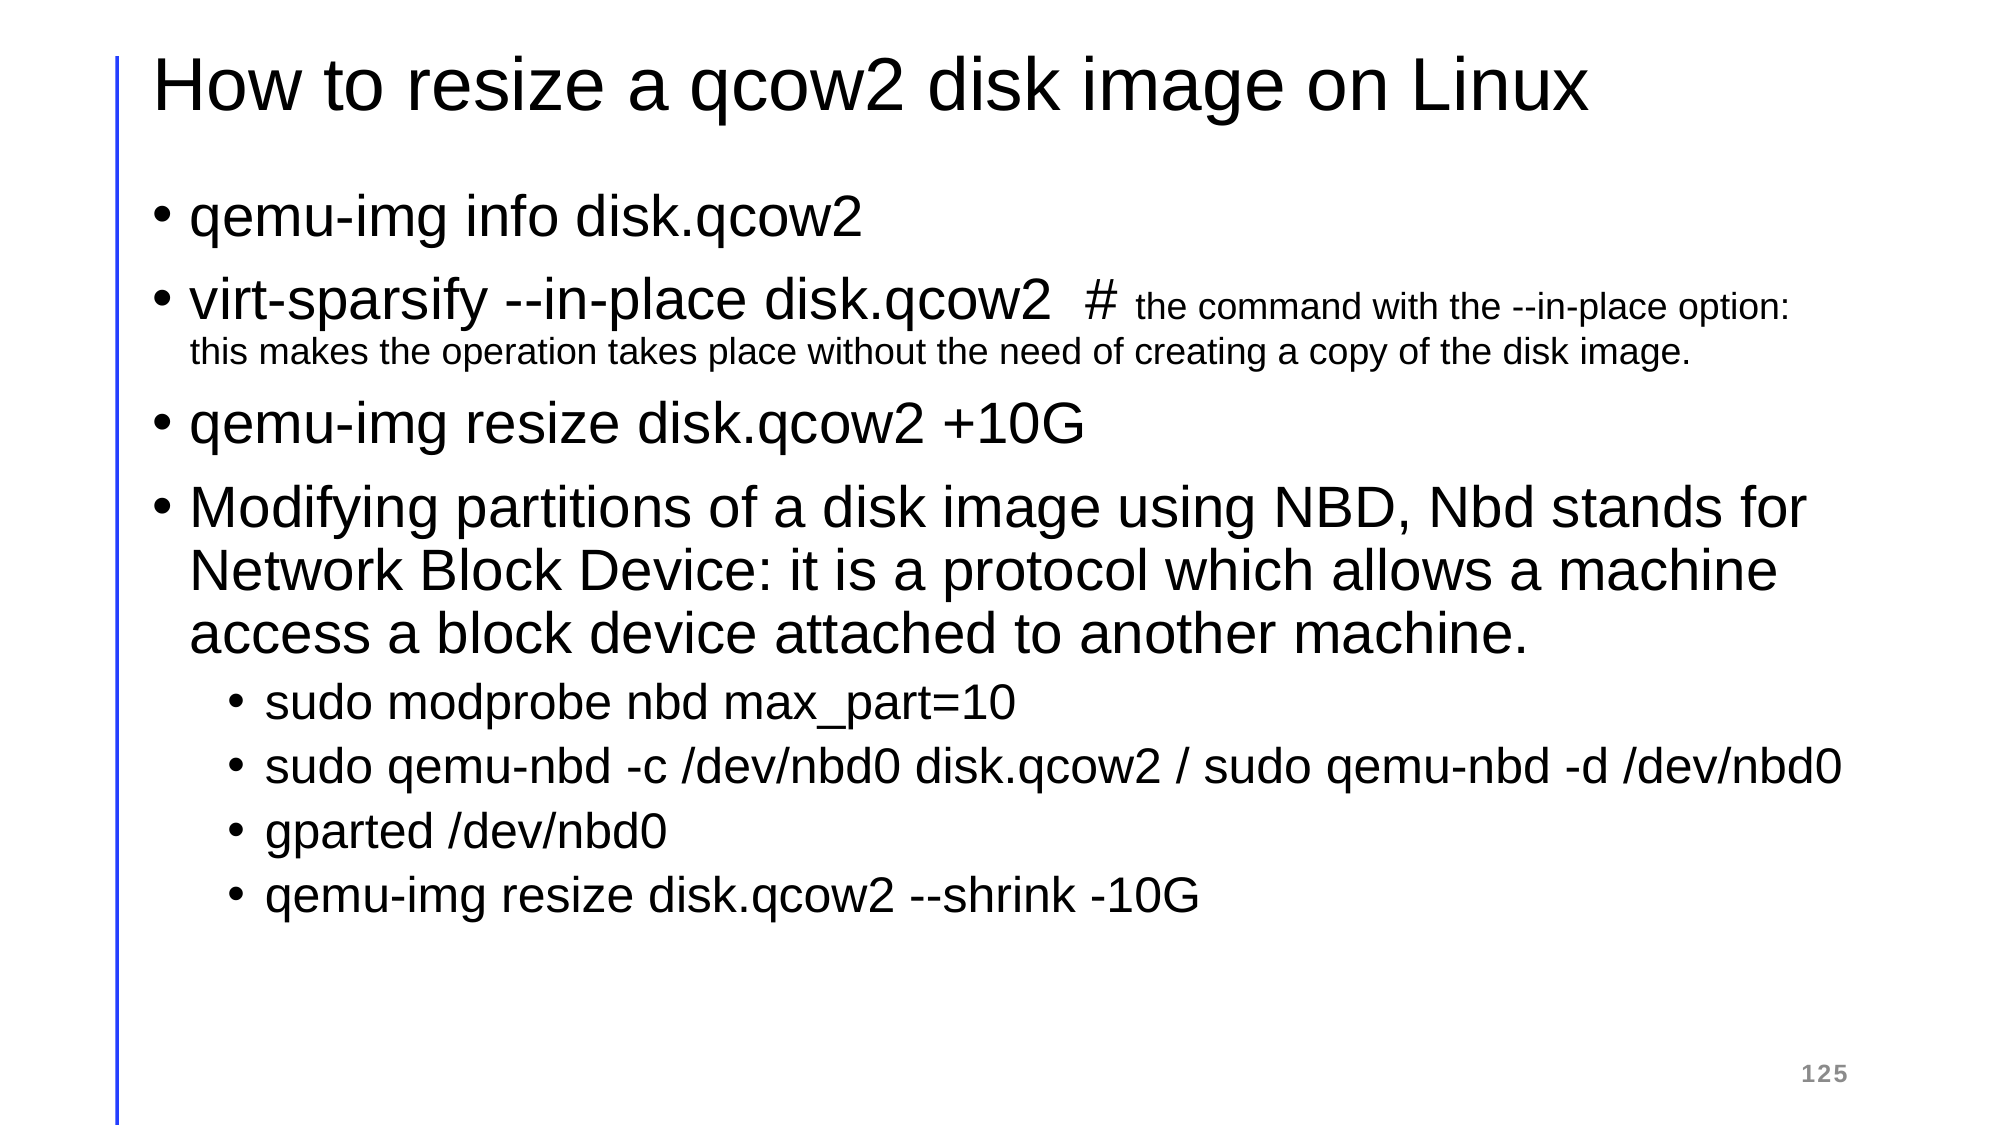

# How to resize a qcow2 disk image on Linux
qemu-img info disk.qcow2
virt-sparsify --in-place disk.qcow2  # the command with the --in-place option: this makes the operation takes place without the need of creating a copy of the disk image.
qemu-img resize disk.qcow2 +10G
Modifying partitions of a disk image using NBD, Nbd stands for Network Block Device: it is a protocol which allows a machine access a block device attached to another machine.
sudo modprobe nbd max_part=10
sudo qemu-nbd -c /dev/nbd0 disk.qcow2 / sudo qemu-nbd -d /dev/nbd0
gparted /dev/nbd0
qemu-img resize disk.qcow2 --shrink -10G
125